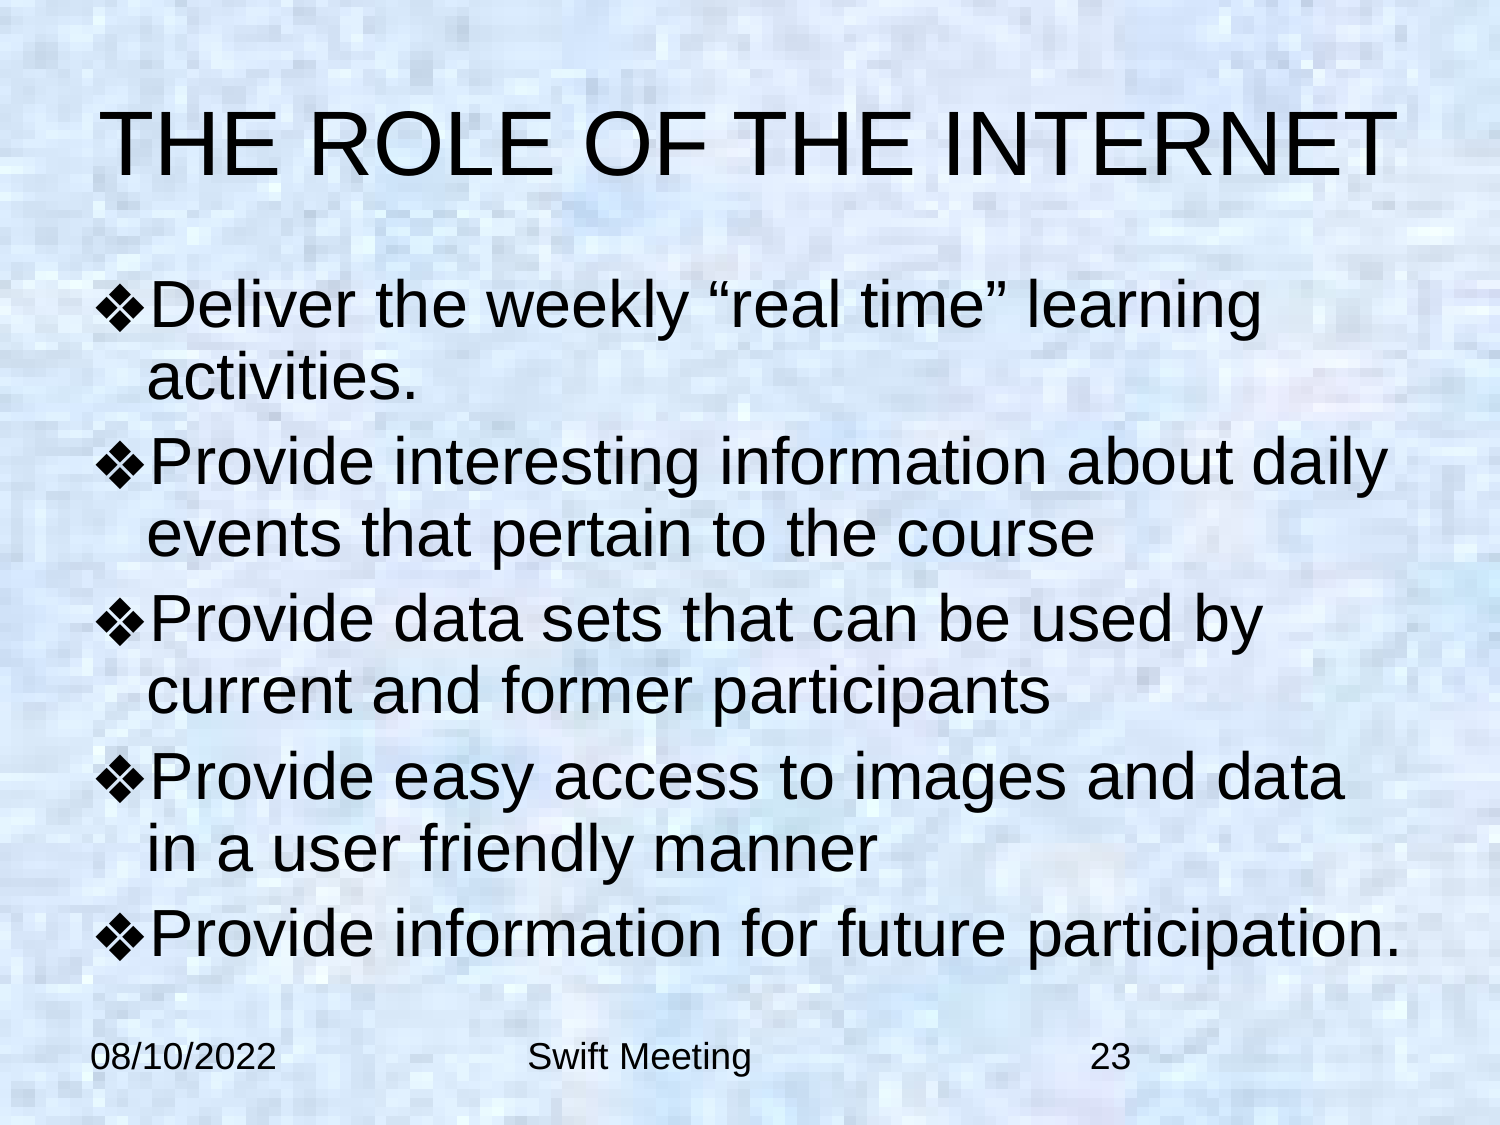

# THE ROLE OF THE INTERNET
Deliver the weekly “real time” learning activities.
Provide interesting information about daily events that pertain to the course
Provide data sets that can be used by current and former participants
Provide easy access to images and data in a user friendly manner
Provide information for future participation.
08/10/2022
Swift Meeting
23